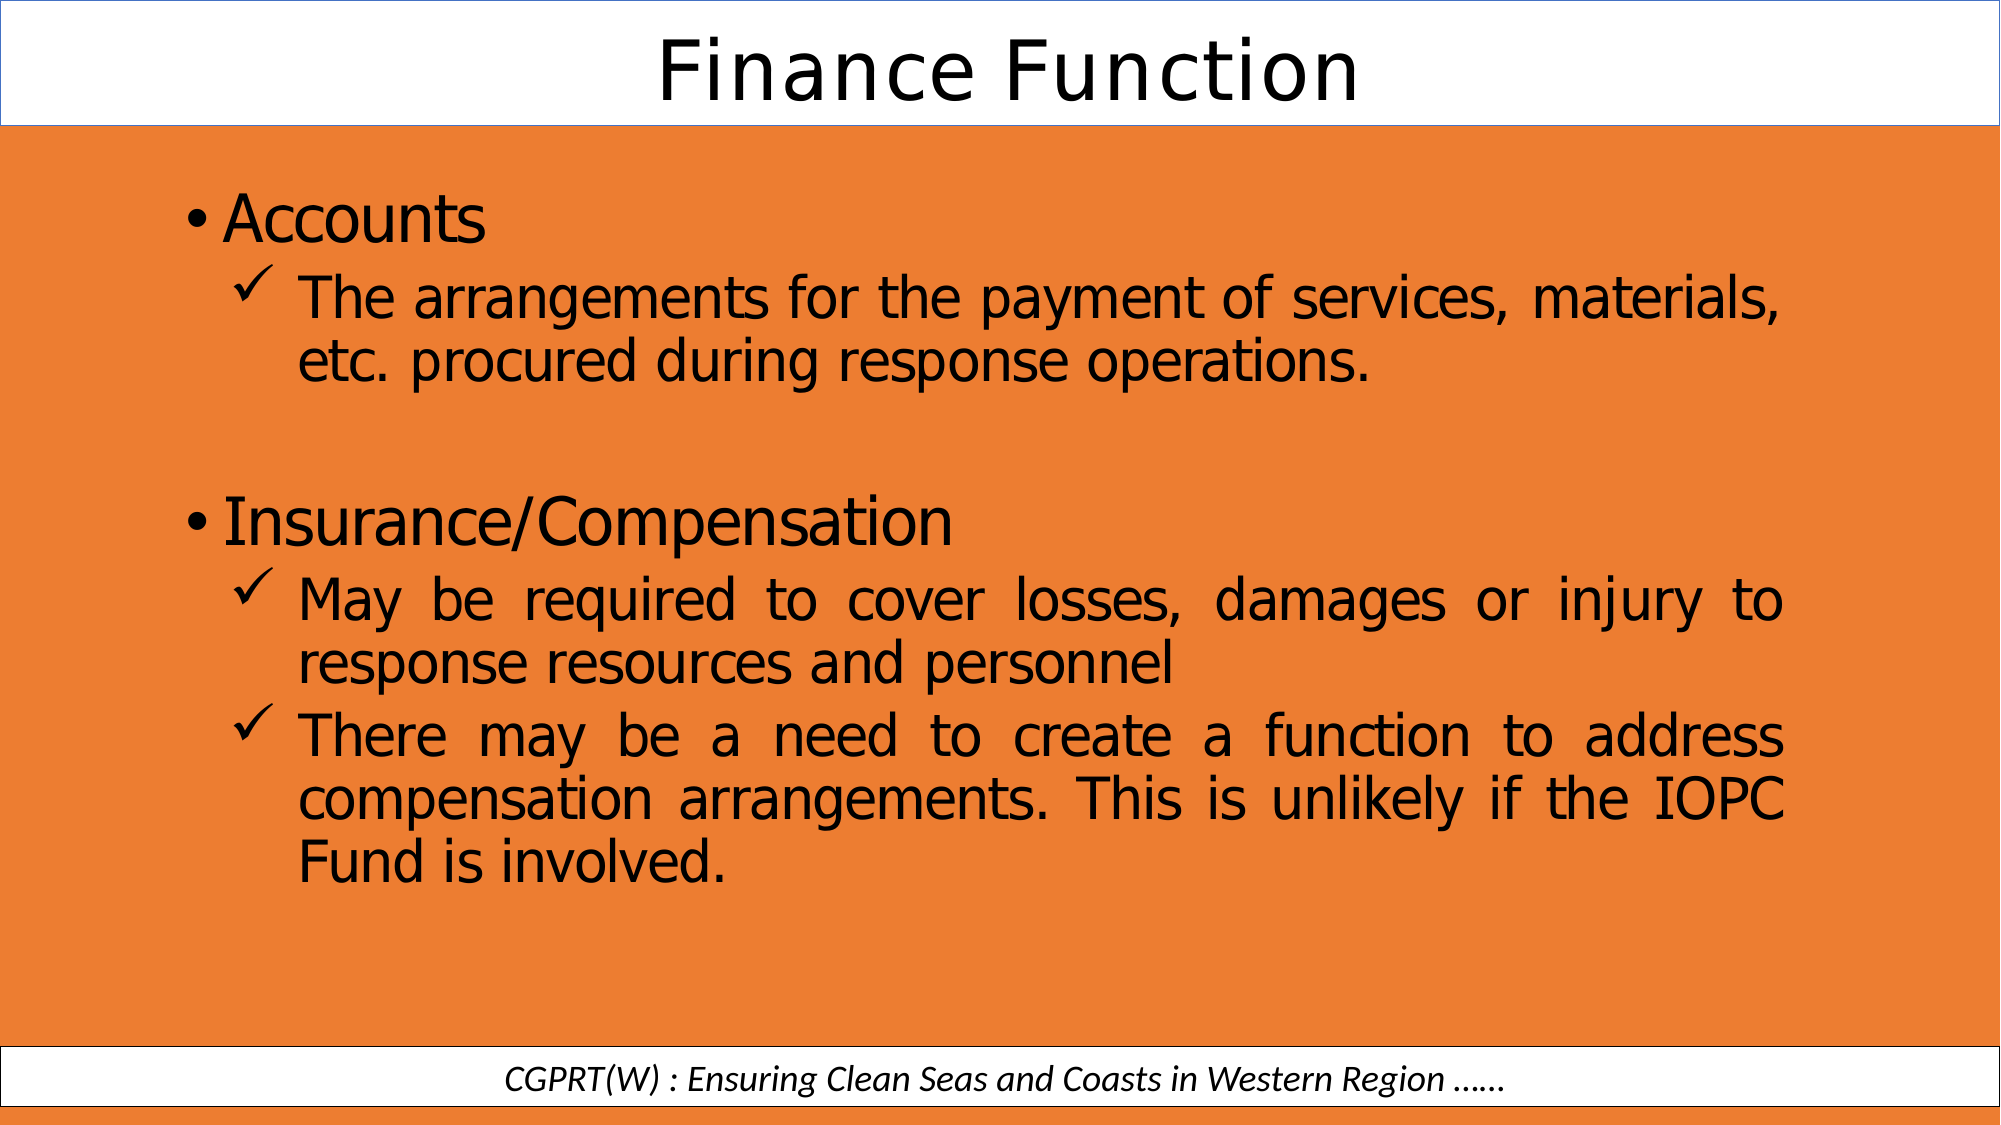

Finance Function
Accounts
The arrangements for the payment of services, materials, etc. procured during response operations.

Insurance/Compensation
May be required to cover losses, damages or injury to response resources and personnel
There may be a need to create a function to address compensation arrangements. This is unlikely if the IOPC Fund is involved.

 CGPRT(W) : Ensuring Clean Seas and Coasts in Western Region ……